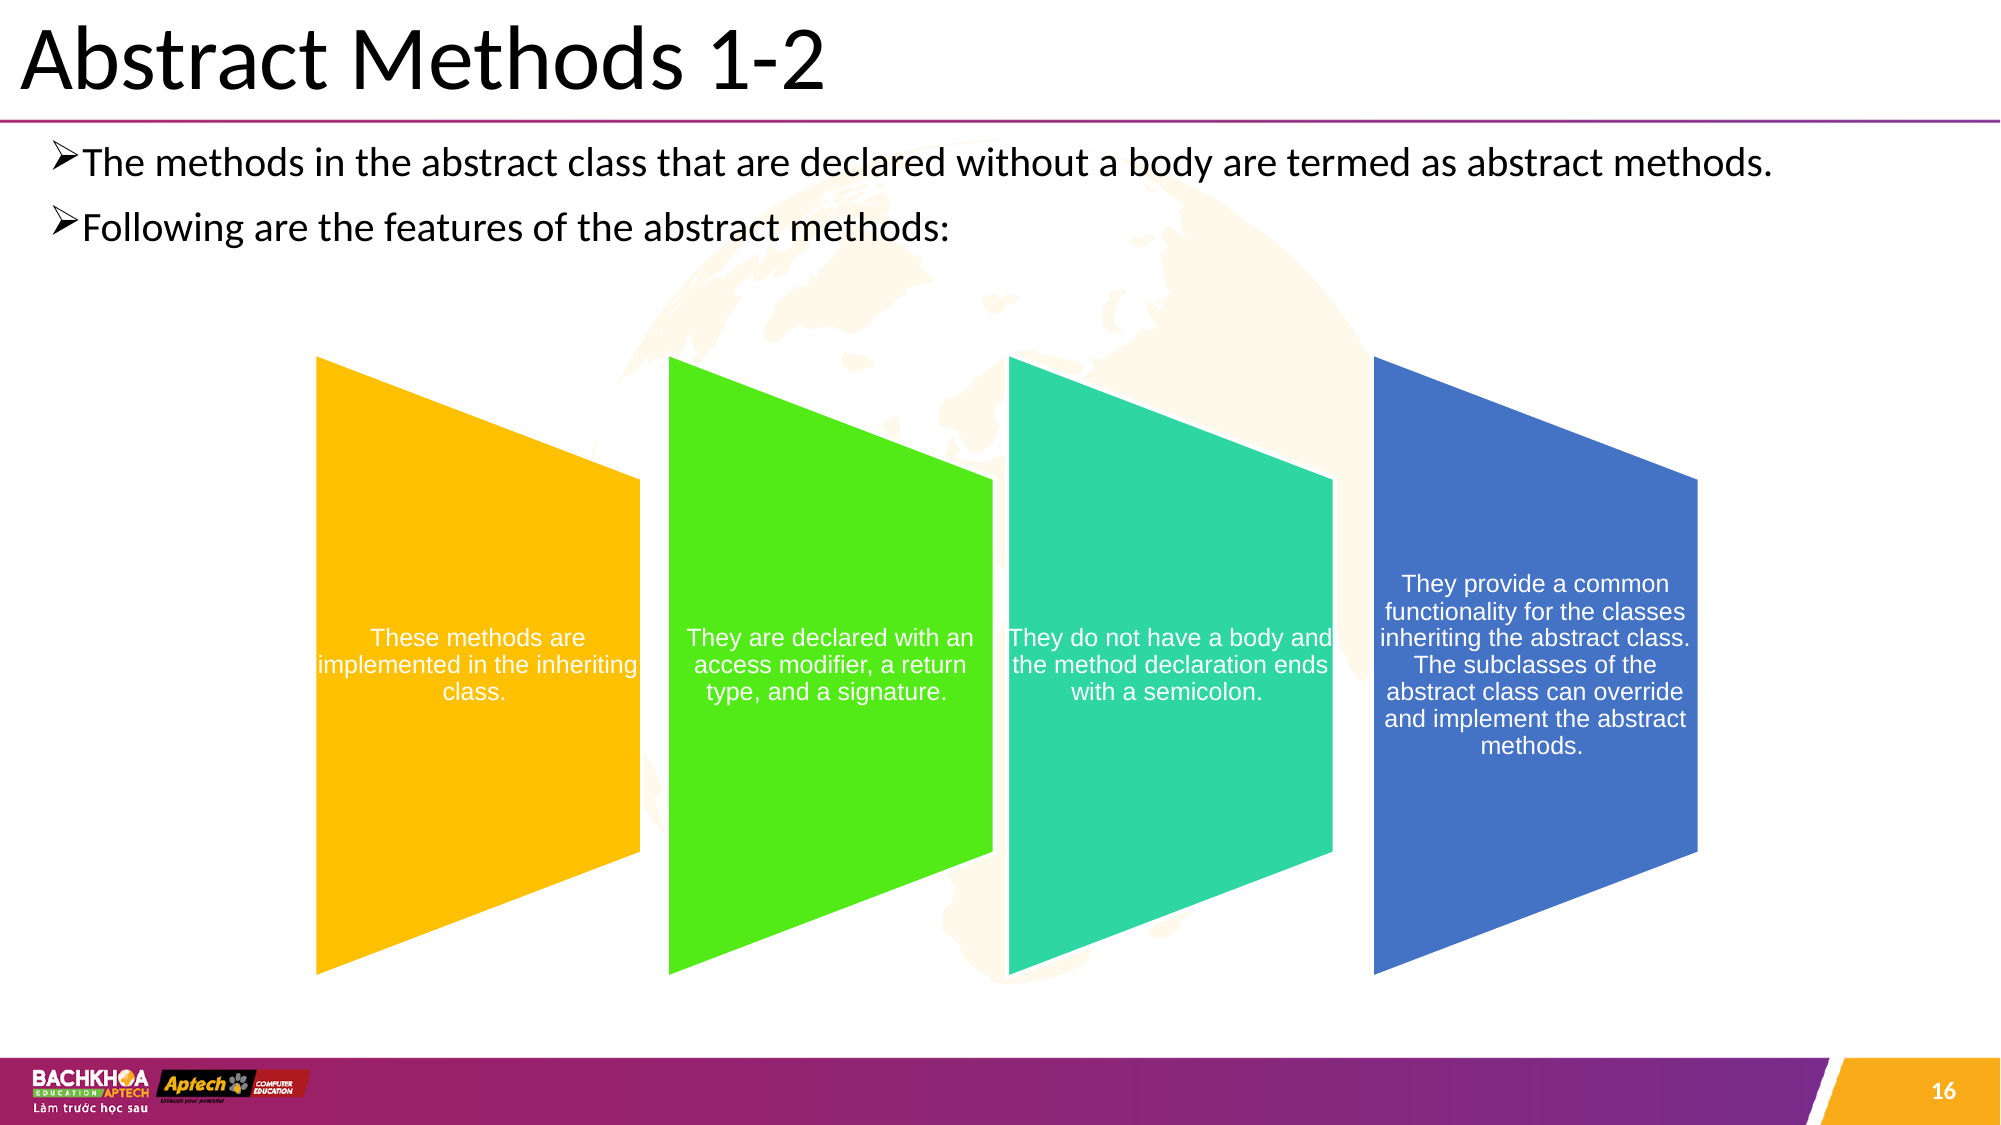

# Abstract Methods 1-2
The methods in the abstract class that are declared without a body are termed as abstract methods.
Following are the features of the abstract methods:

These methods are implemented in the inheriting class.
They are declared with an access modifier, a return type, and a signature.
They do not have a body and the method declaration ends with a semicolon.
They provide a common functionality for the classes inheriting the abstract class. The subclasses of the abstract class can override and implement the abstract methods.
16